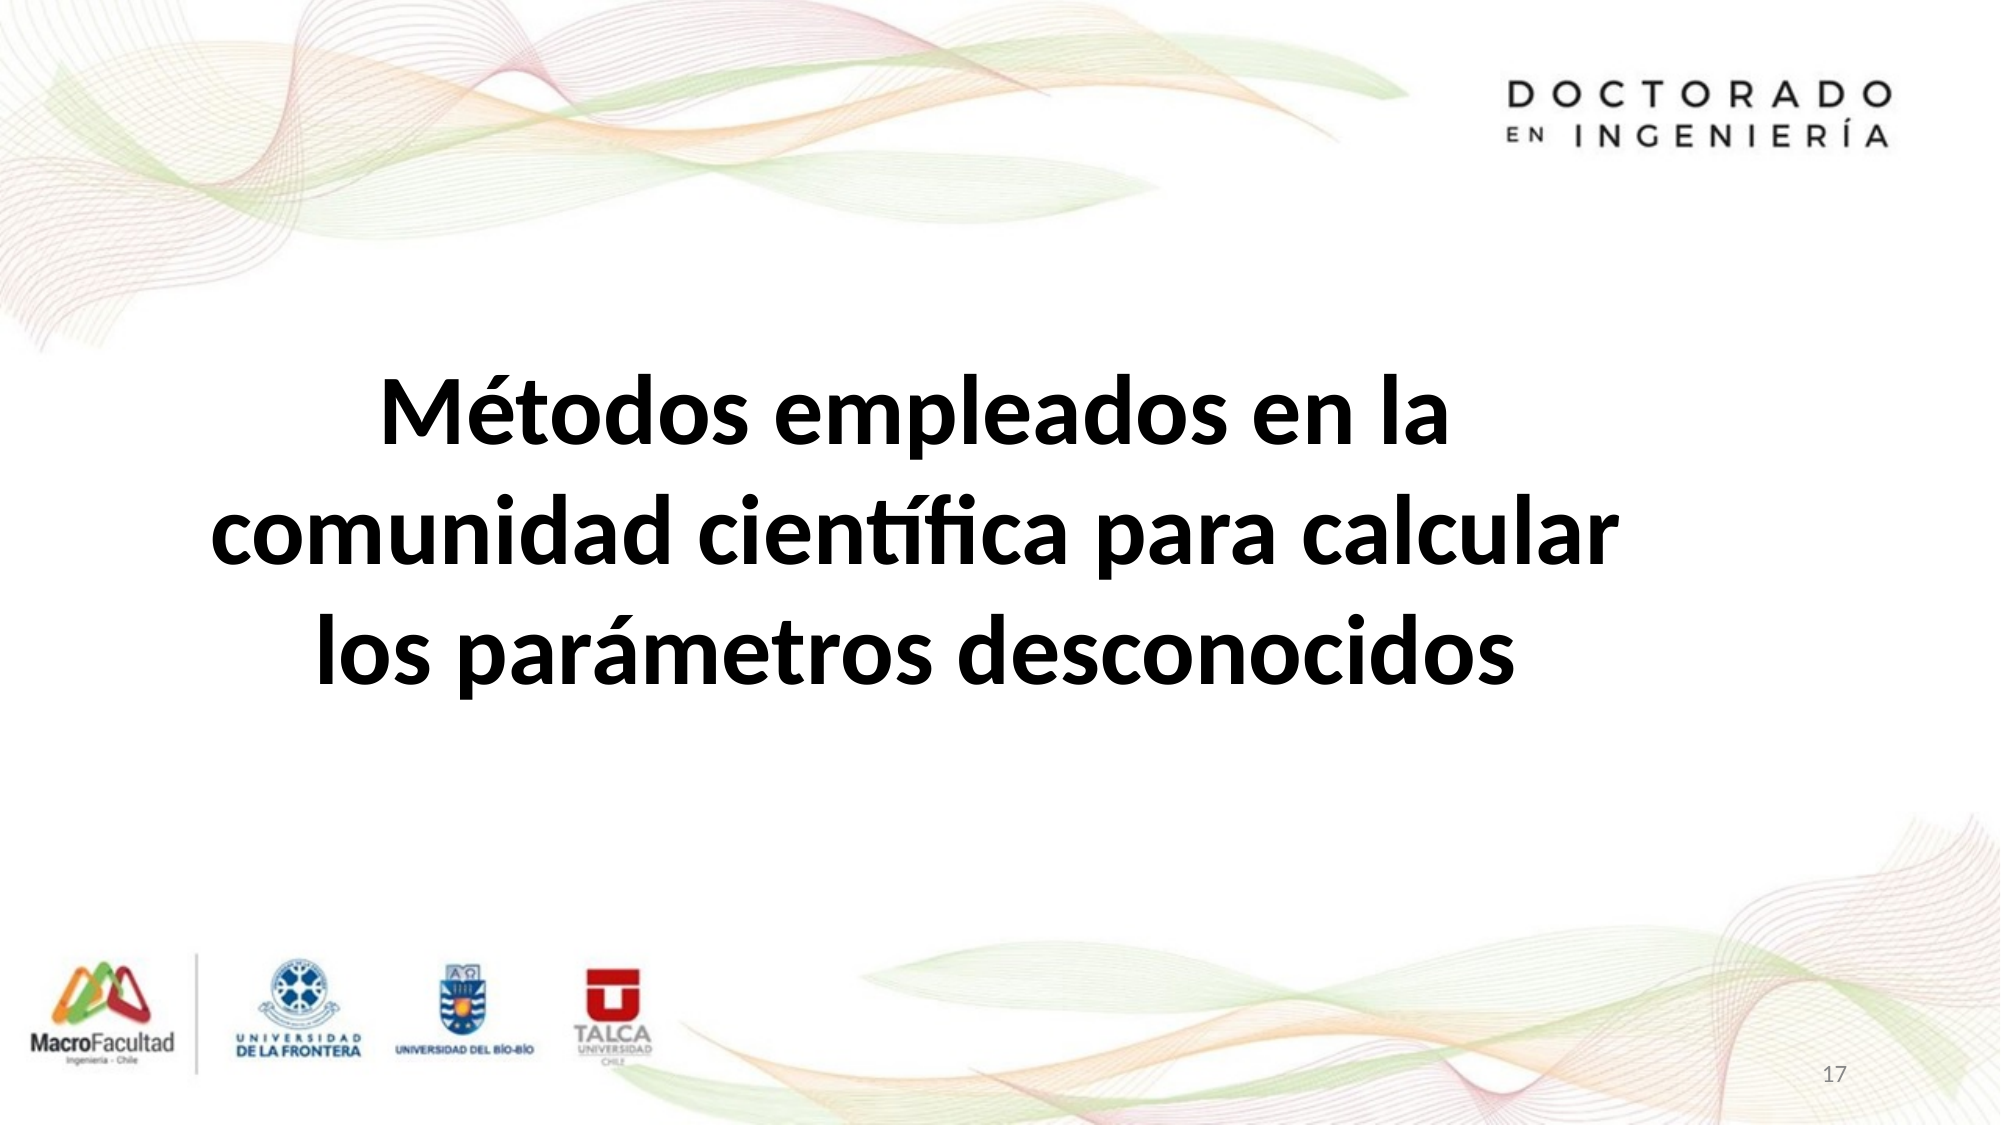

Métodos empleados en la comunidad científica para calcular los parámetros desconocidos

17